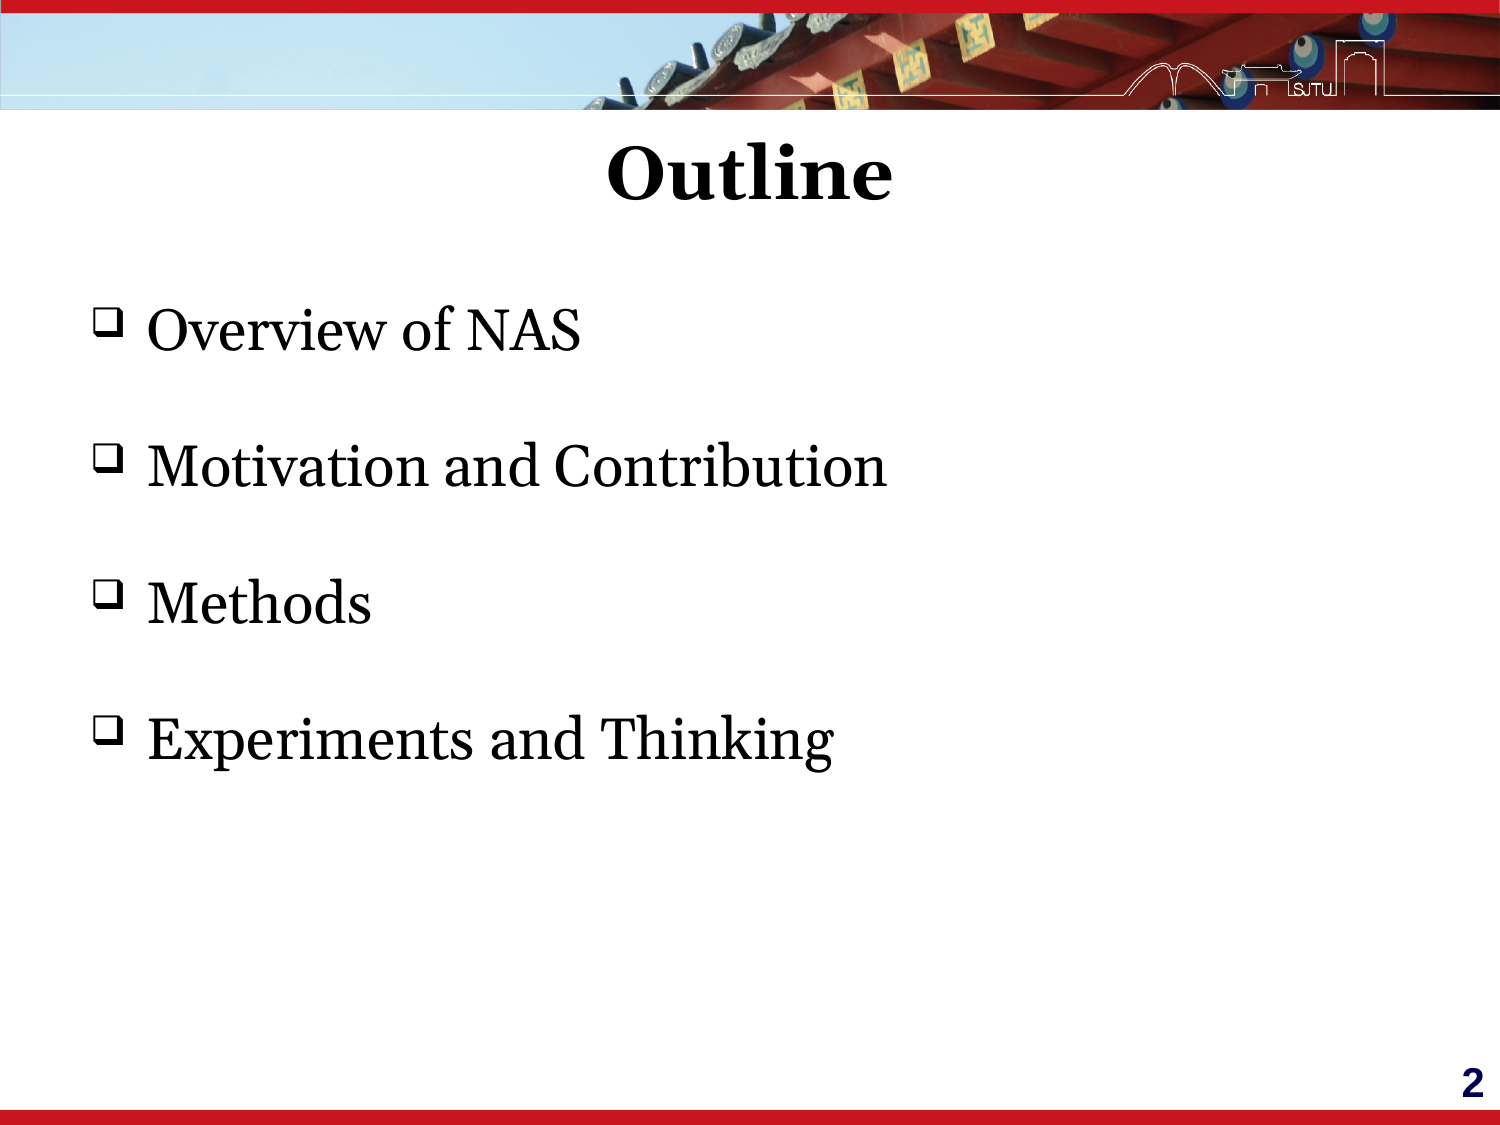

# Outline
Overview of NAS
Motivation and Contribution
Methods
Experiments and Thinking
2